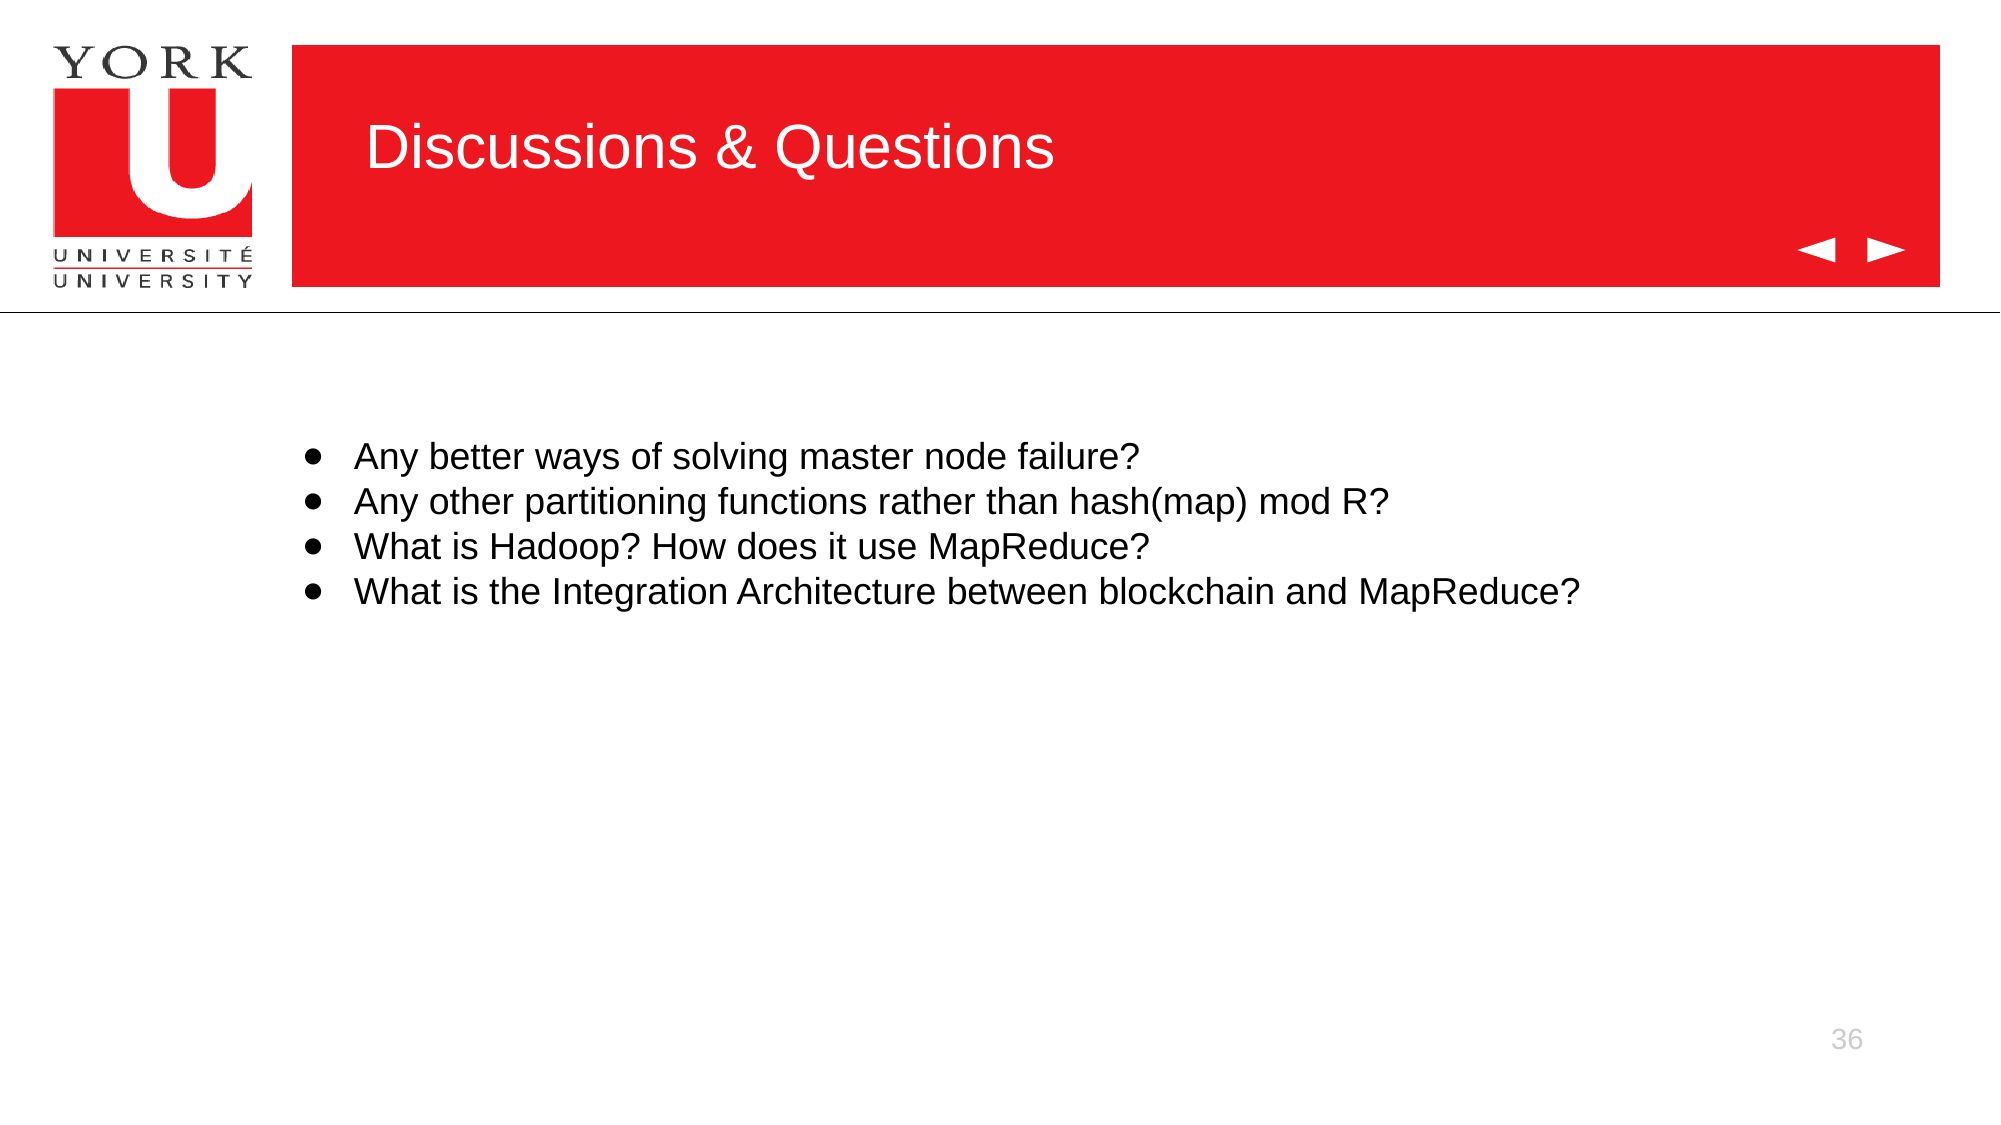

# Discussions & Questions
Any better ways of solving master node failure?
Any other partitioning functions rather than hash(map) mod R?
What is Hadoop? How does it use MapReduce?
What is the Integration Architecture between blockchain and MapReduce?
36